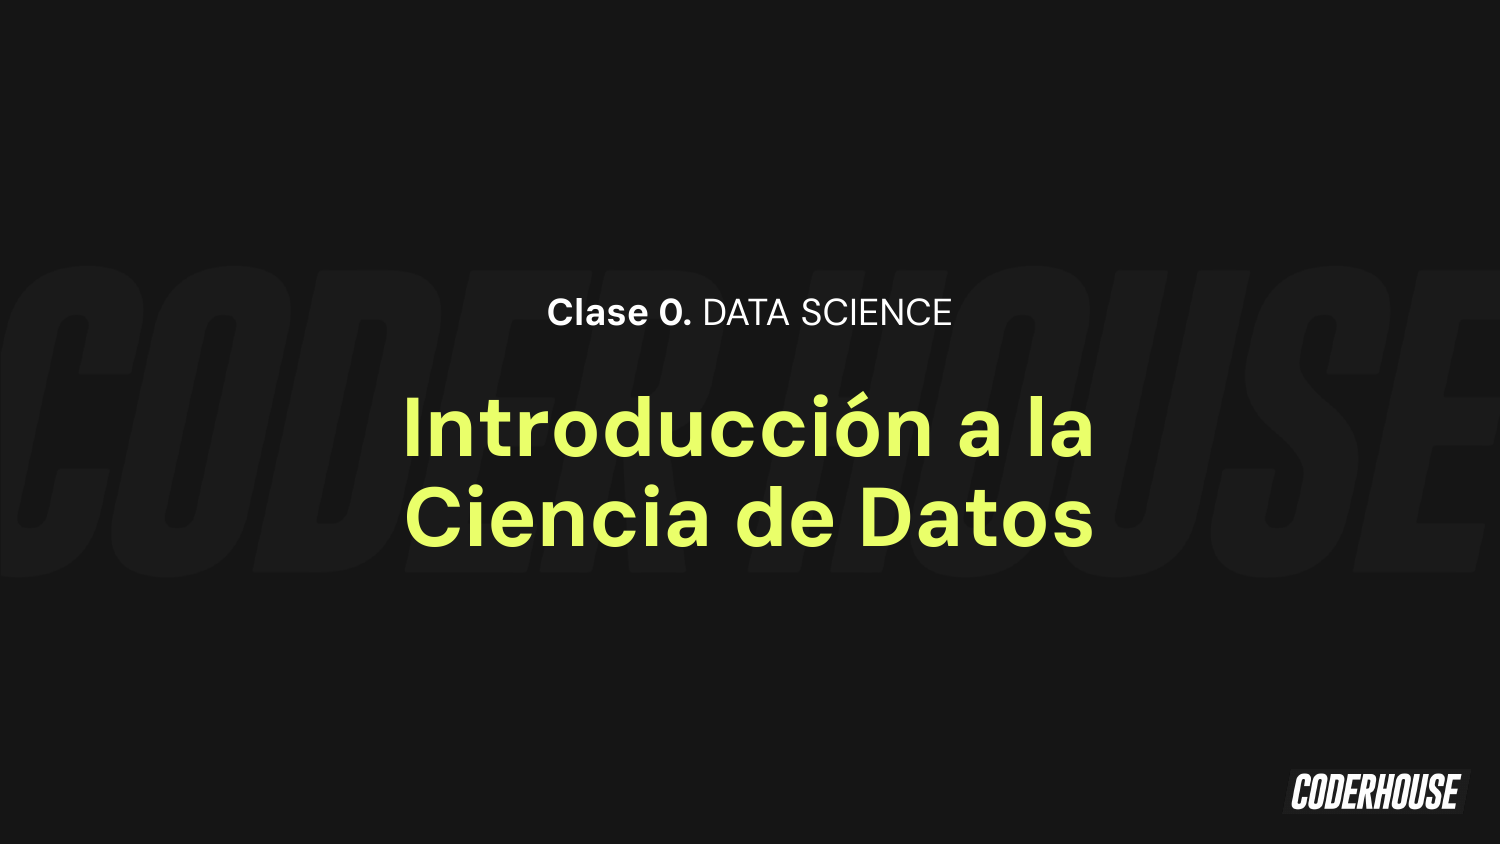

Clase 0. DATA SCIENCE
Introducción a la Ciencia de Datos